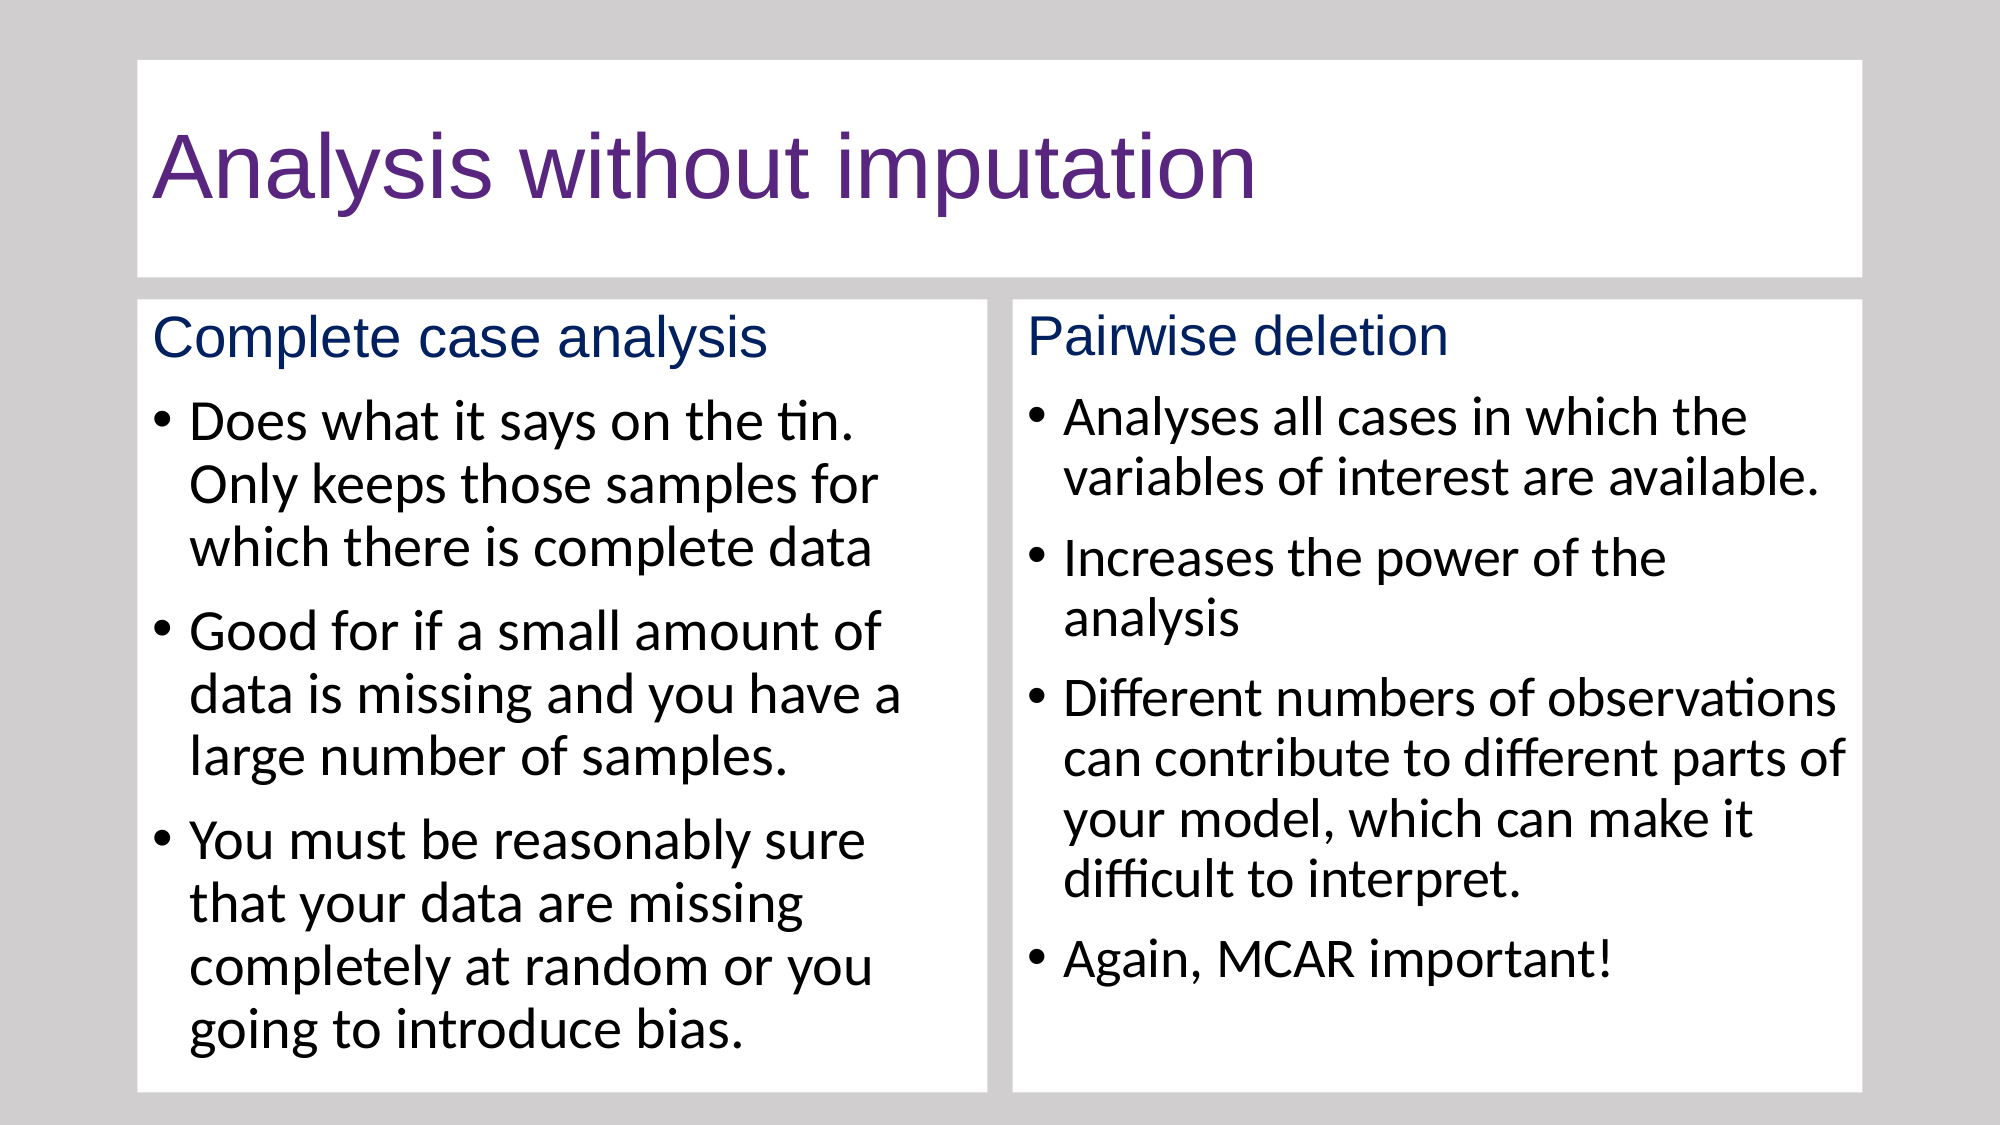

# Analysis without imputation
Pairwise deletion
Analyses all cases in which the variables of interest are available.
Increases the power of the analysis
Different numbers of observations can contribute to different parts of your model, which can make it difficult to interpret.
Again, MCAR important!
Complete case analysis
Does what it says on the tin.  Only keeps those samples for which there is complete data
Good for if a small amount of data is missing and you have a large number of samples.
You must be reasonably sure that your data are missing completely at random or you going to introduce bias.